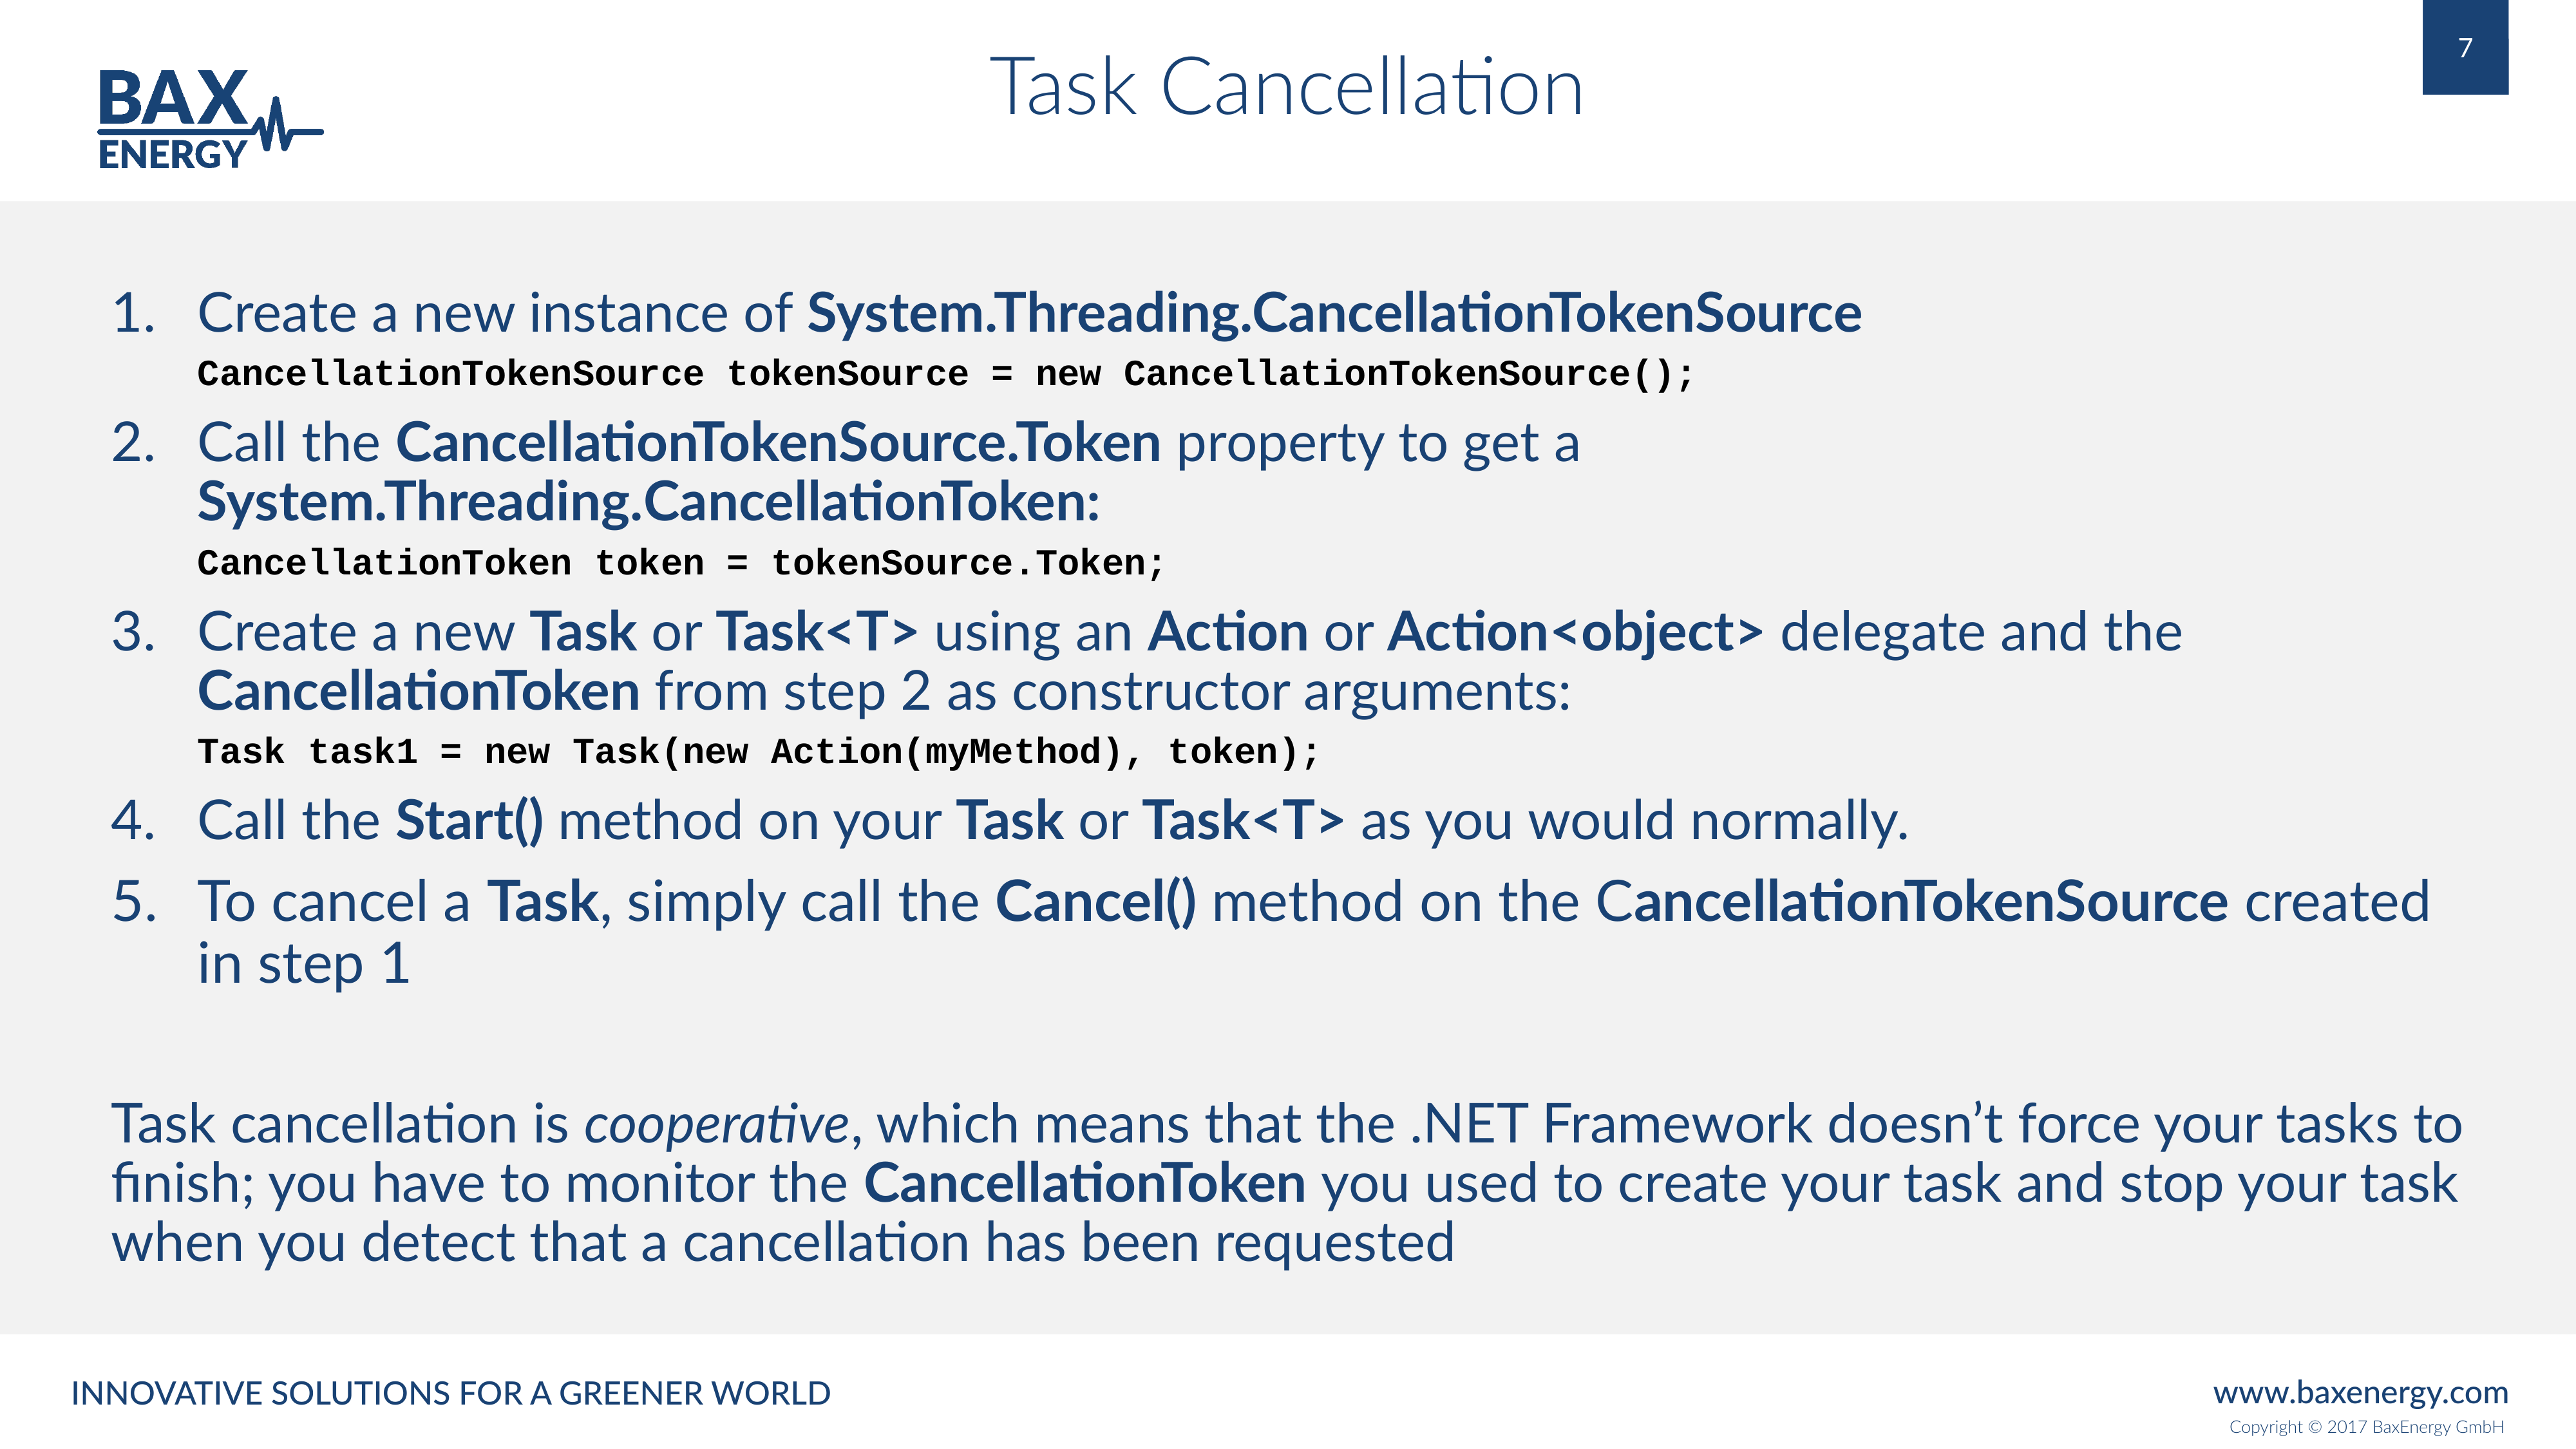

Task Cancellation
Create a new instance of System.Threading.CancellationTokenSource
CancellationTokenSource tokenSource = new CancellationTokenSource();
Call the CancellationTokenSource.Token property to get a System.Threading.CancellationToken:
CancellationToken token = tokenSource.Token;
Create a new Task or Task<T> using an Action or Action<object> delegate and the CancellationToken from step 2 as constructor arguments:
Task task1 = new Task(new Action(myMethod), token);
Call the Start() method on your Task or Task<T> as you would normally.
To cancel a Task, simply call the Cancel() method on the CancellationTokenSource created in step 1

Task cancellation is cooperative, which means that the .NET Framework doesn’t force your tasks to finish; you have to monitor the CancellationToken you used to create your task and stop your task when you detect that a cancellation has been requested